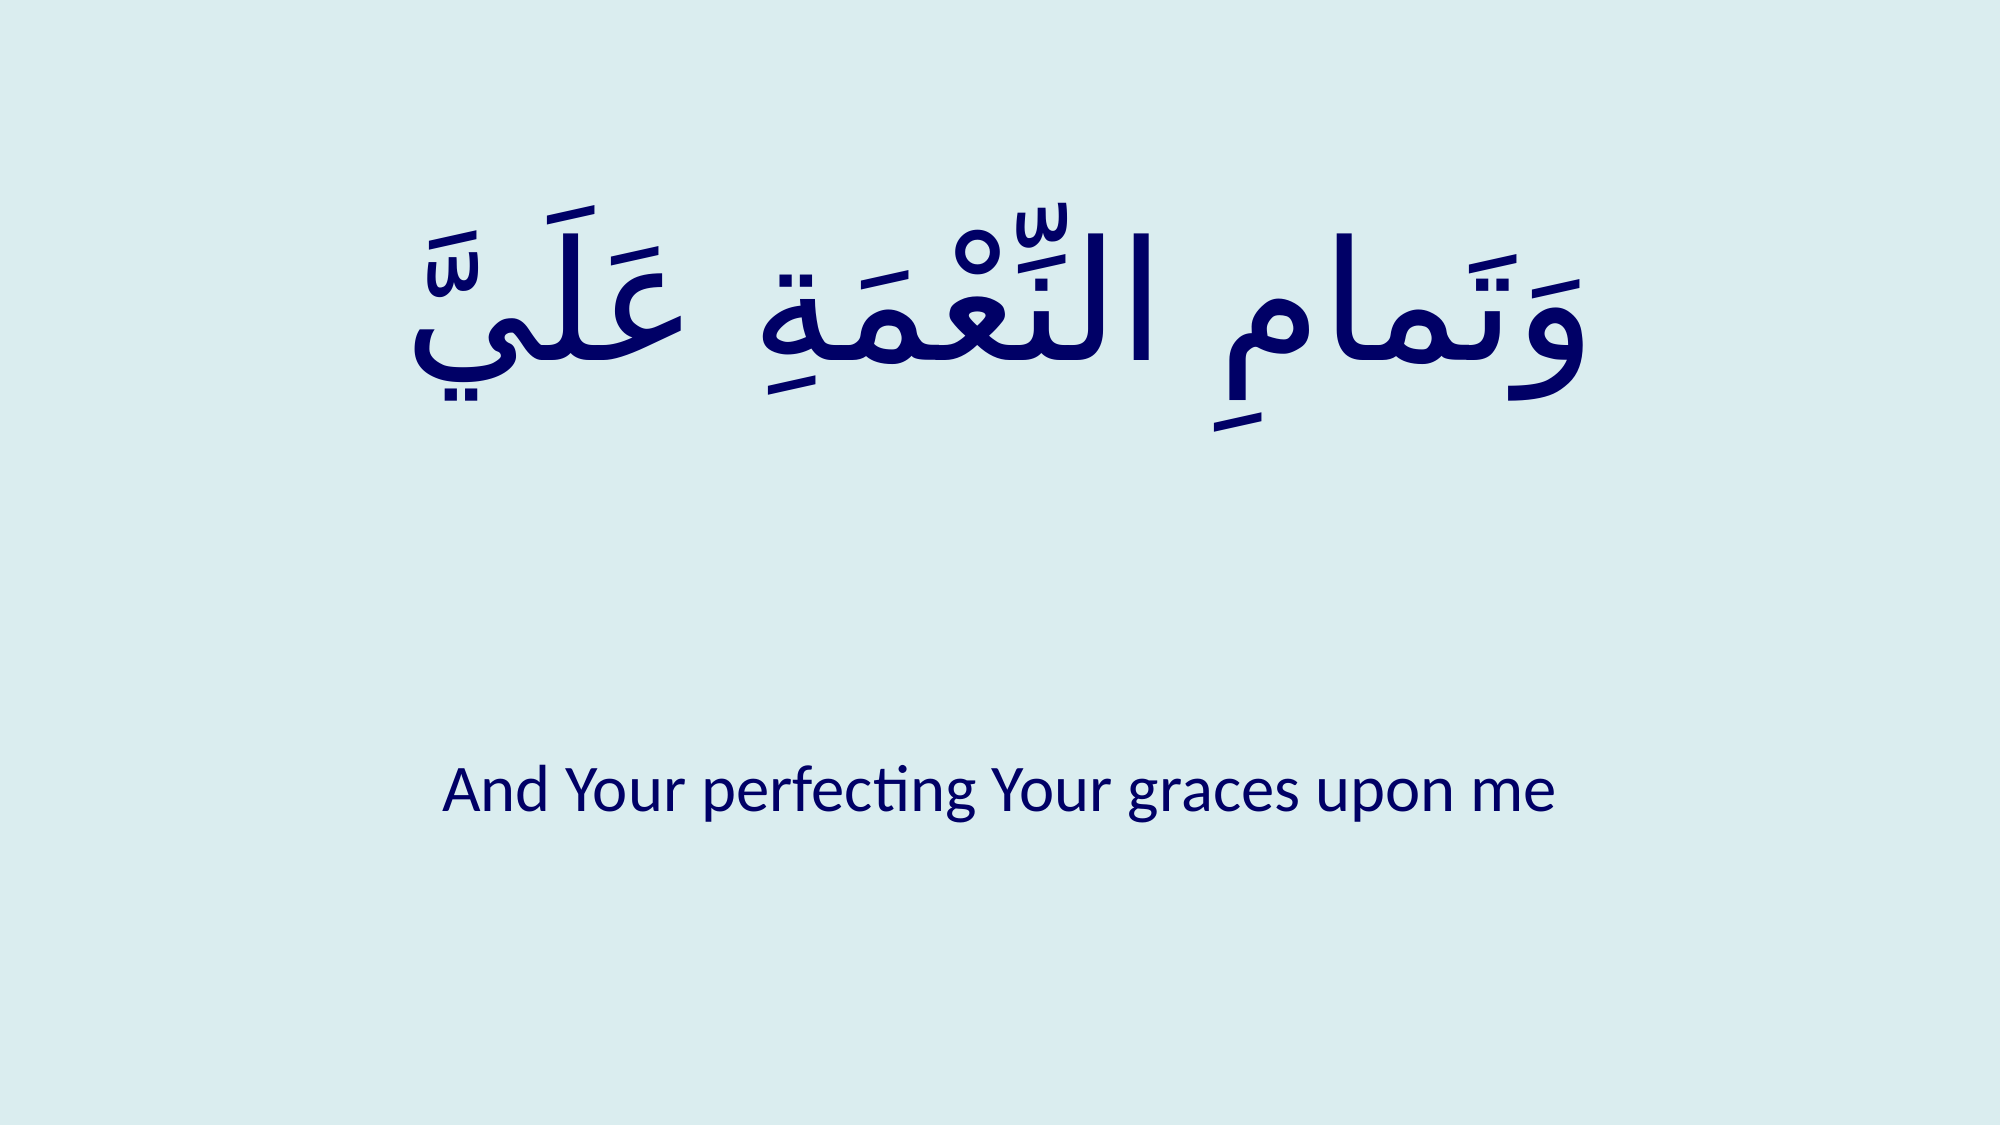

# وَتَمامِ النِّعْمَةِ عَلَيَّ
And Your perfecting Your graces upon me